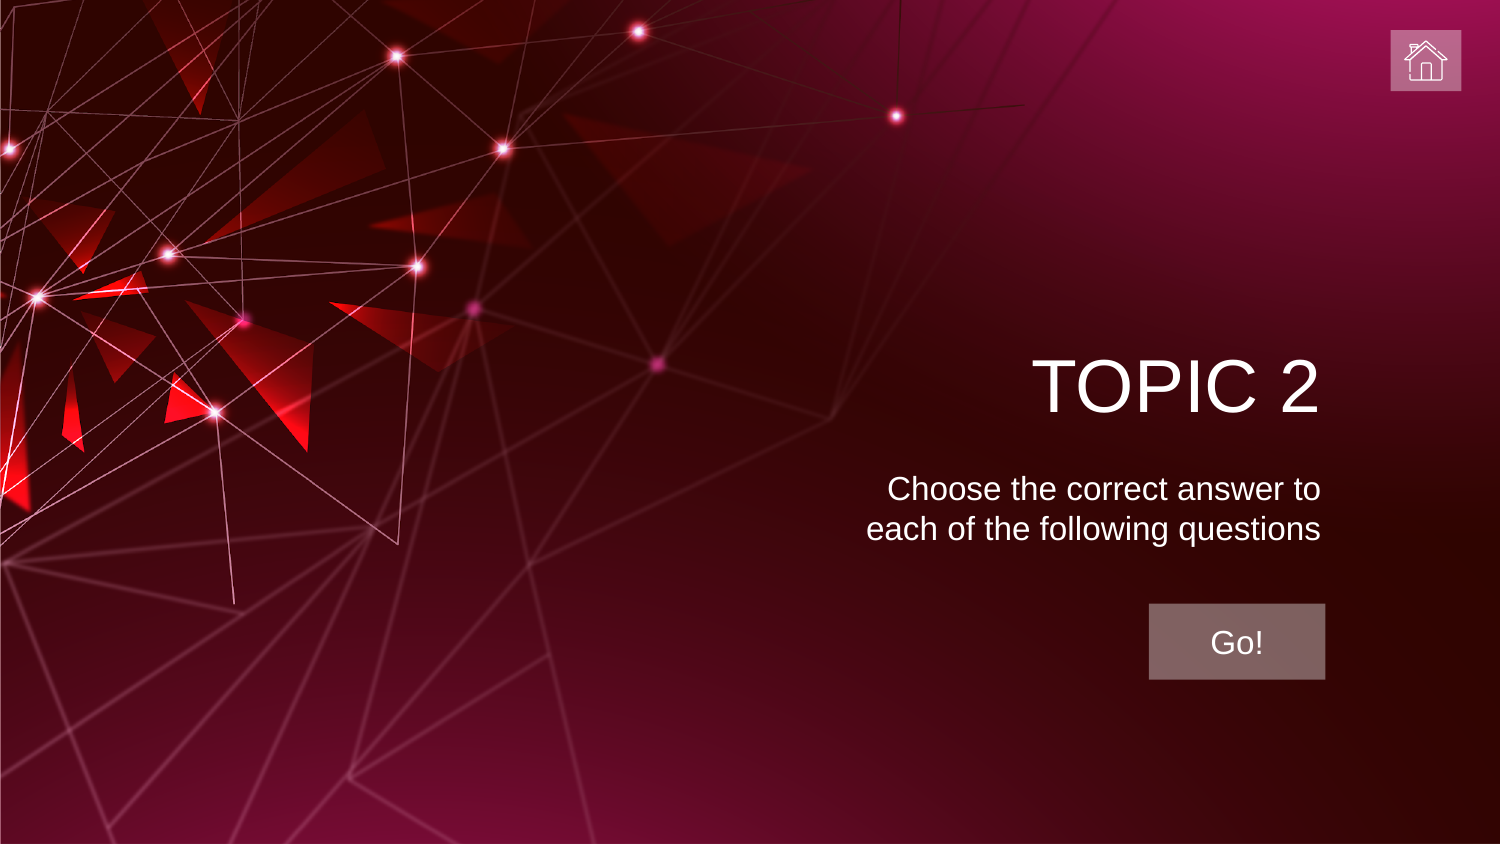

# TOPIC 2
Choose the correct answer to each of the following questions

Go!